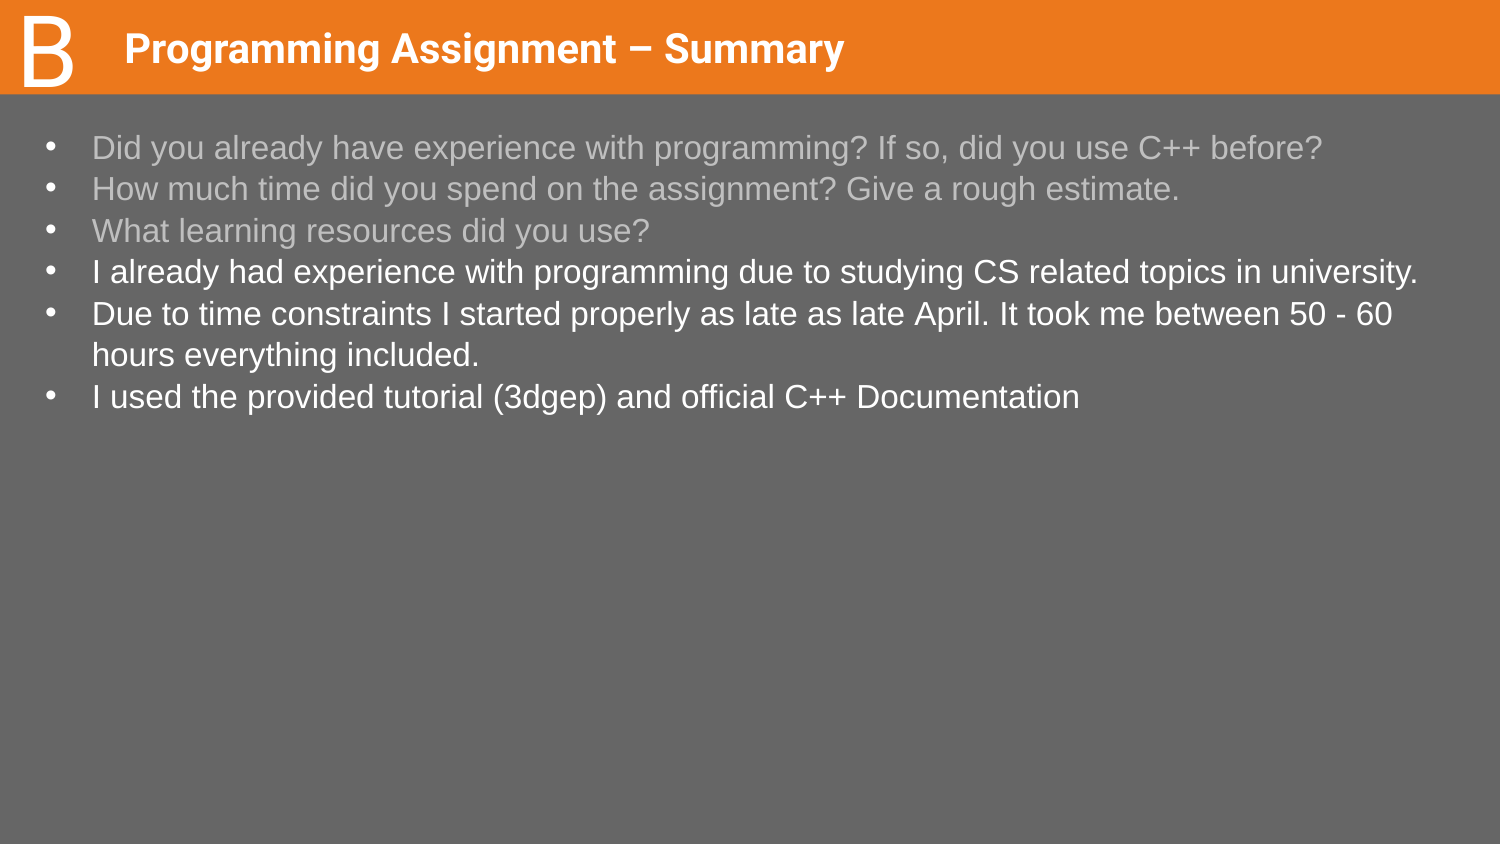

B
# Programming Assignment – Summary
Did you already have experience with programming? If so, did you use C++ before?
How much time did you spend on the assignment? Give a rough estimate.
What learning resources did you use?
I already had experience with programming due to studying CS related topics in university.
Due to time constraints I started properly as late as late April. It took me between 50 - 60 hours everything included.
I used the provided tutorial (3dgep) and official C++ Documentation